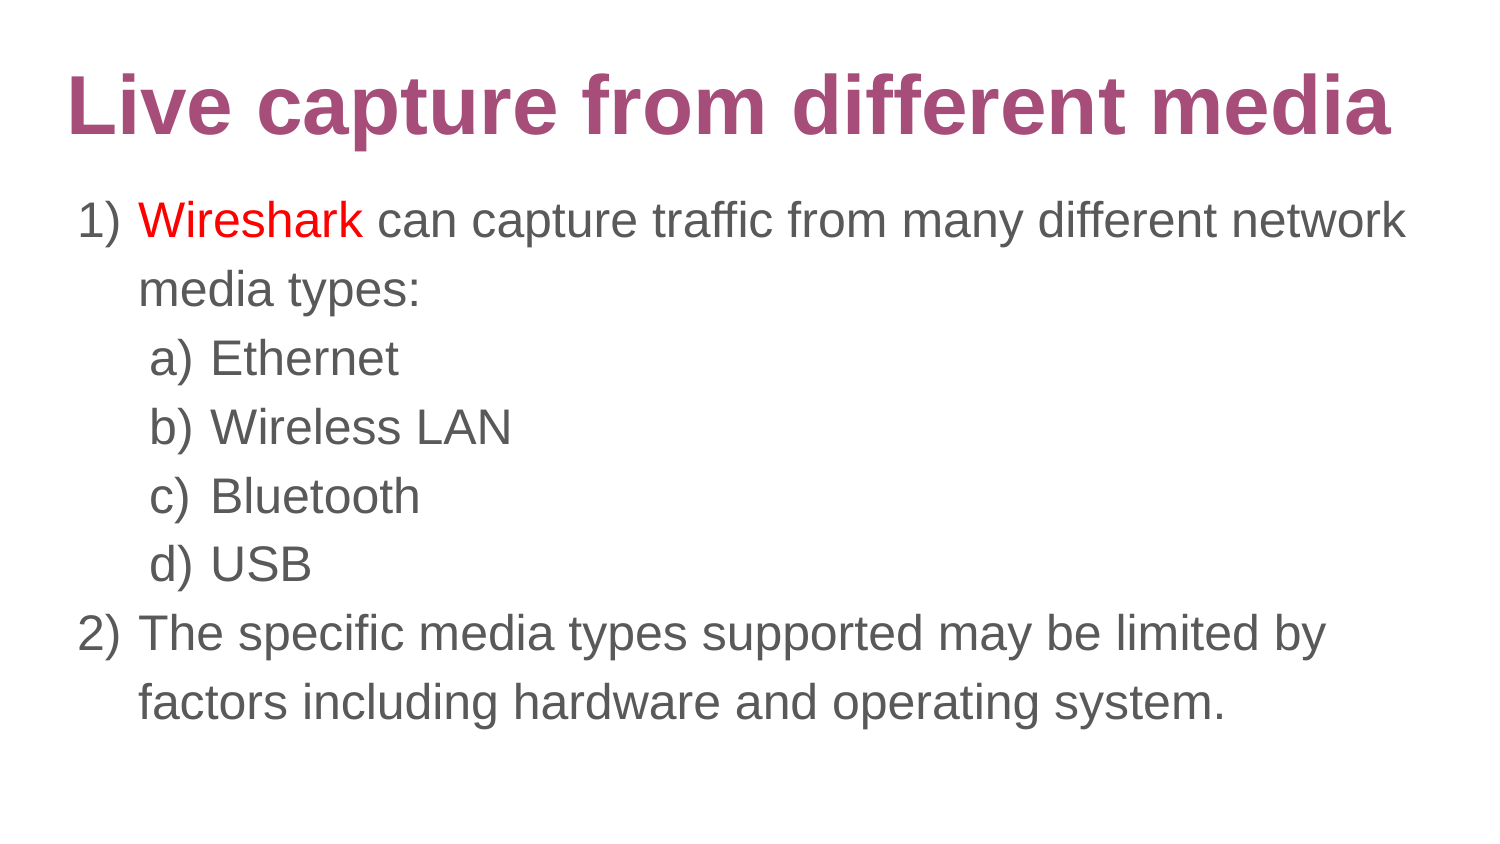

# Live capture from different media
Wireshark can capture traffic from many different network media types:
Ethernet
Wireless LAN
Bluetooth
USB
The specific media types supported may be limited by factors including hardware and operating system.